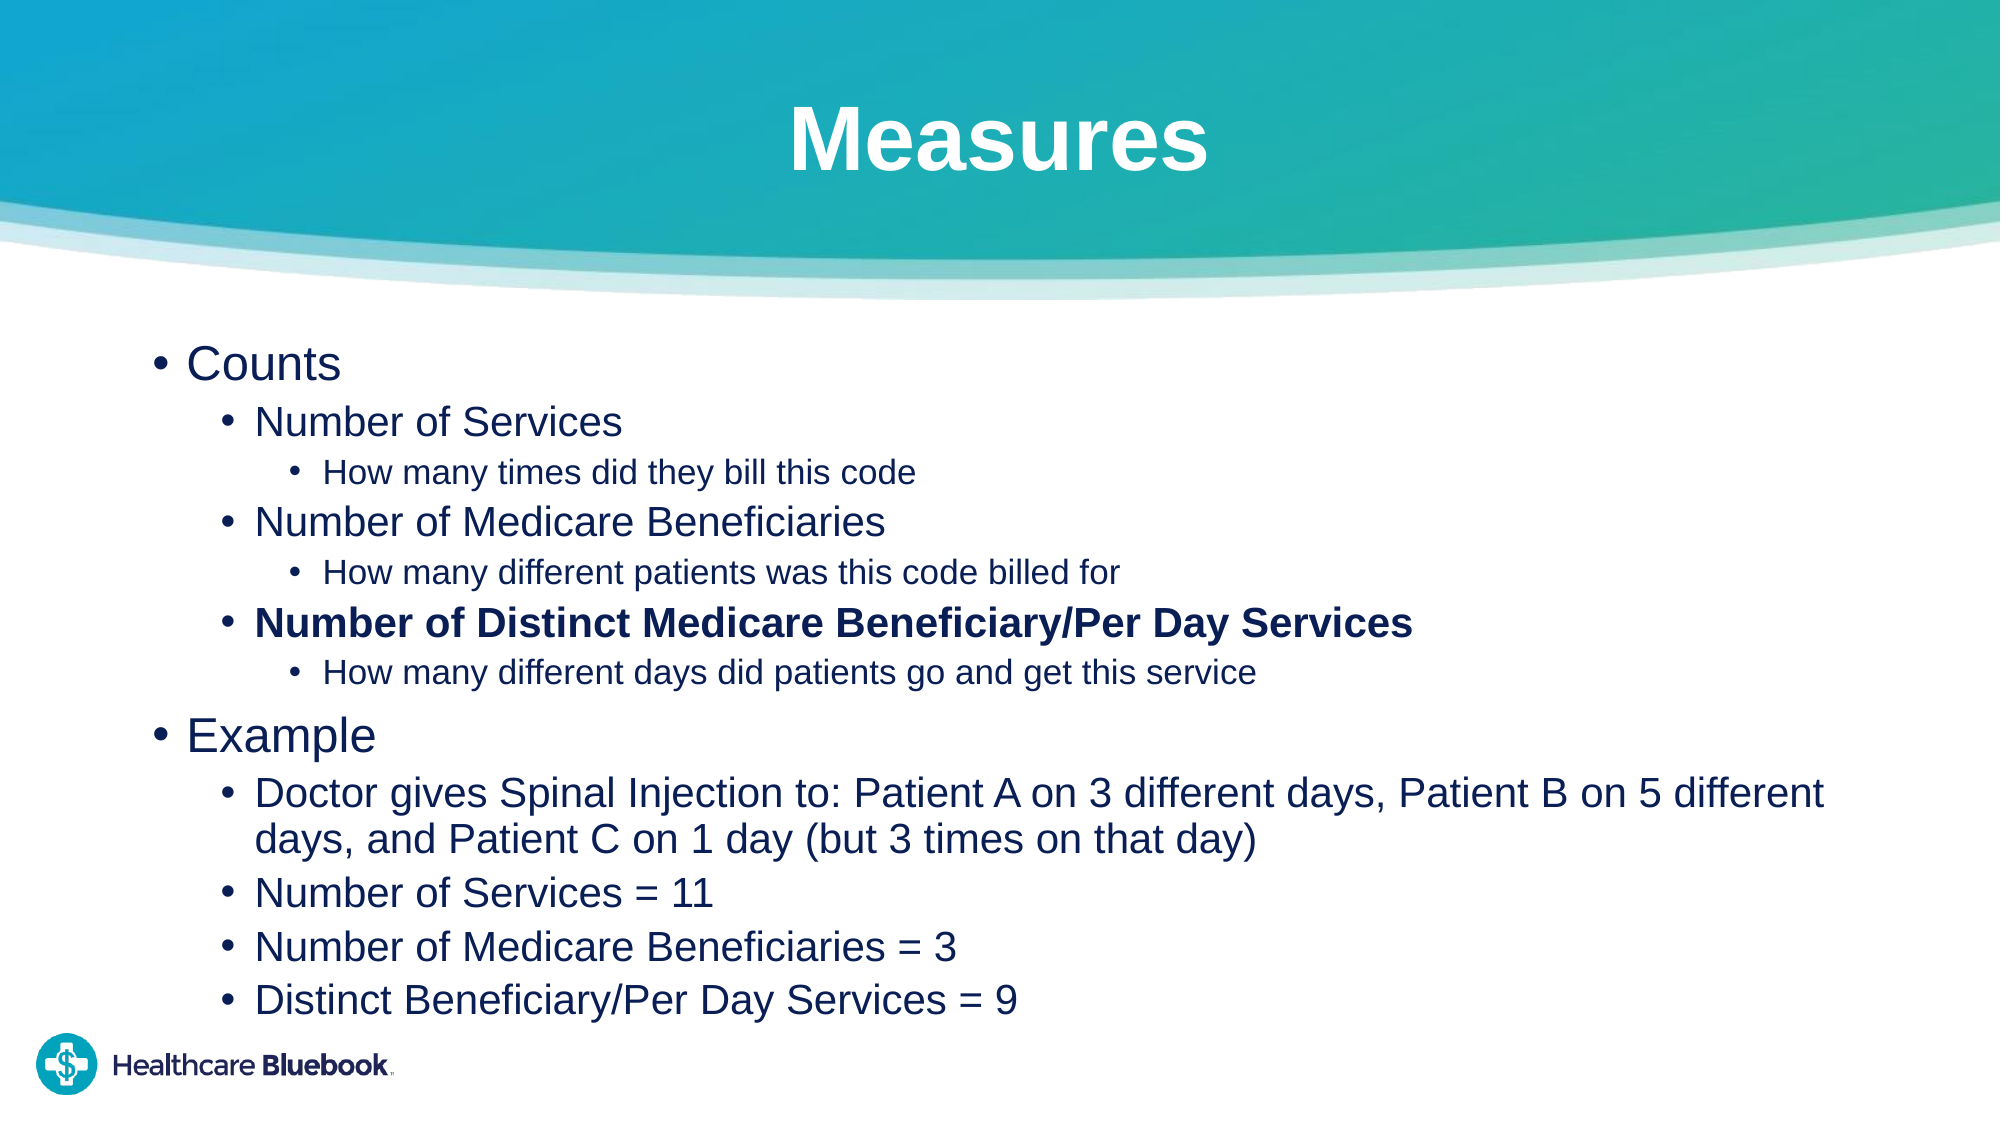

# Measures
Counts
Number of Services
How many times did they bill this code
Number of Medicare Beneficiaries
How many different patients was this code billed for
Number of Distinct Medicare Beneficiary/Per Day Services
How many different days did patients go and get this service
Example
Doctor gives Spinal Injection to: Patient A on 3 different days, Patient B on 5 different days, and Patient C on 1 day (but 3 times on that day)
Number of Services = 11
Number of Medicare Beneficiaries = 3
Distinct Beneficiary/Per Day Services = 9